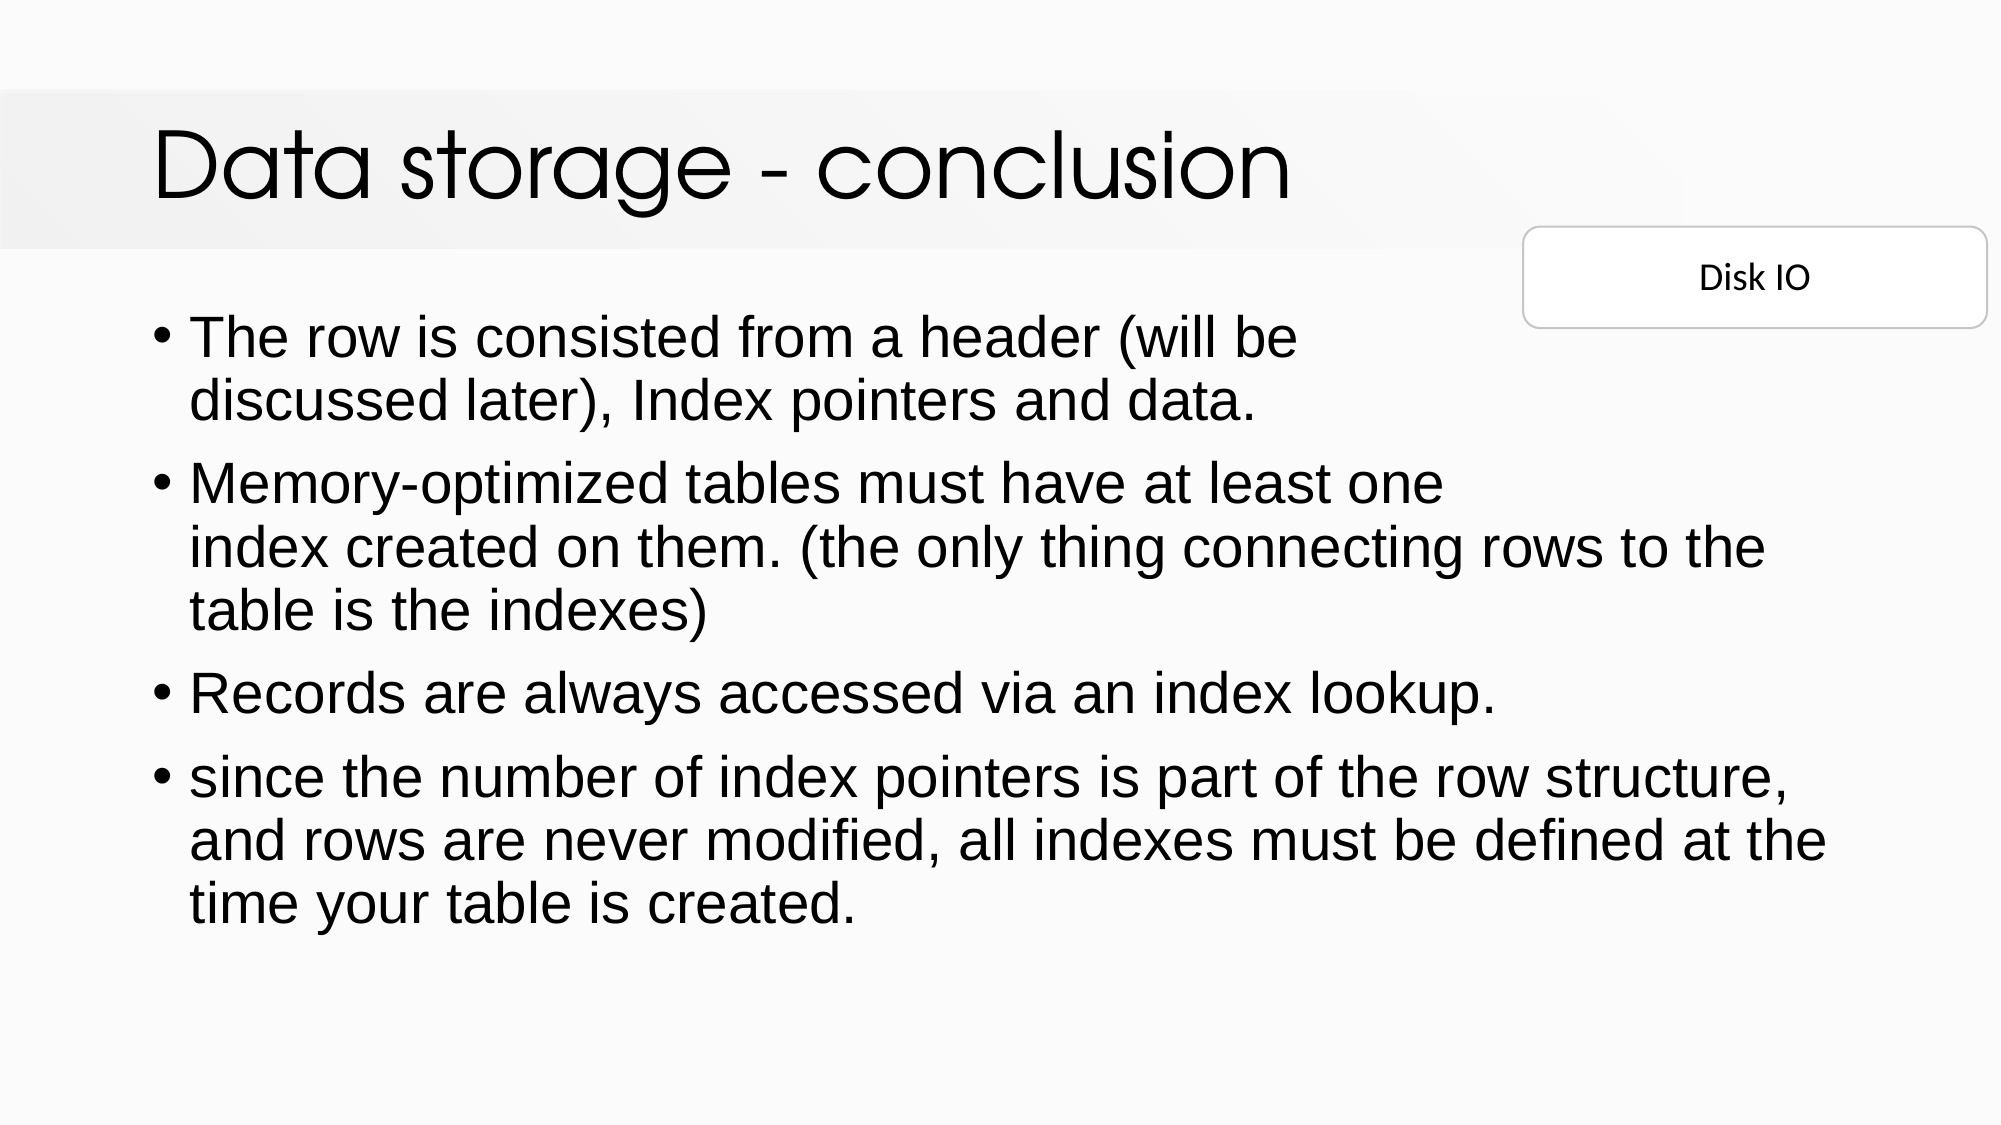

# Data storage - conclusion

Disk IO
The row is consisted from a header (will be
discussed later), Index pointers and data.
Memory-optimized tables must have at least one
index created on them. (the only thing connecting rows to the table is the indexes)
Records are always accessed via an index lookup.
since the number of index pointers is part of the row structure, and rows are never modified, all indexes must be defined at the time your table is created.